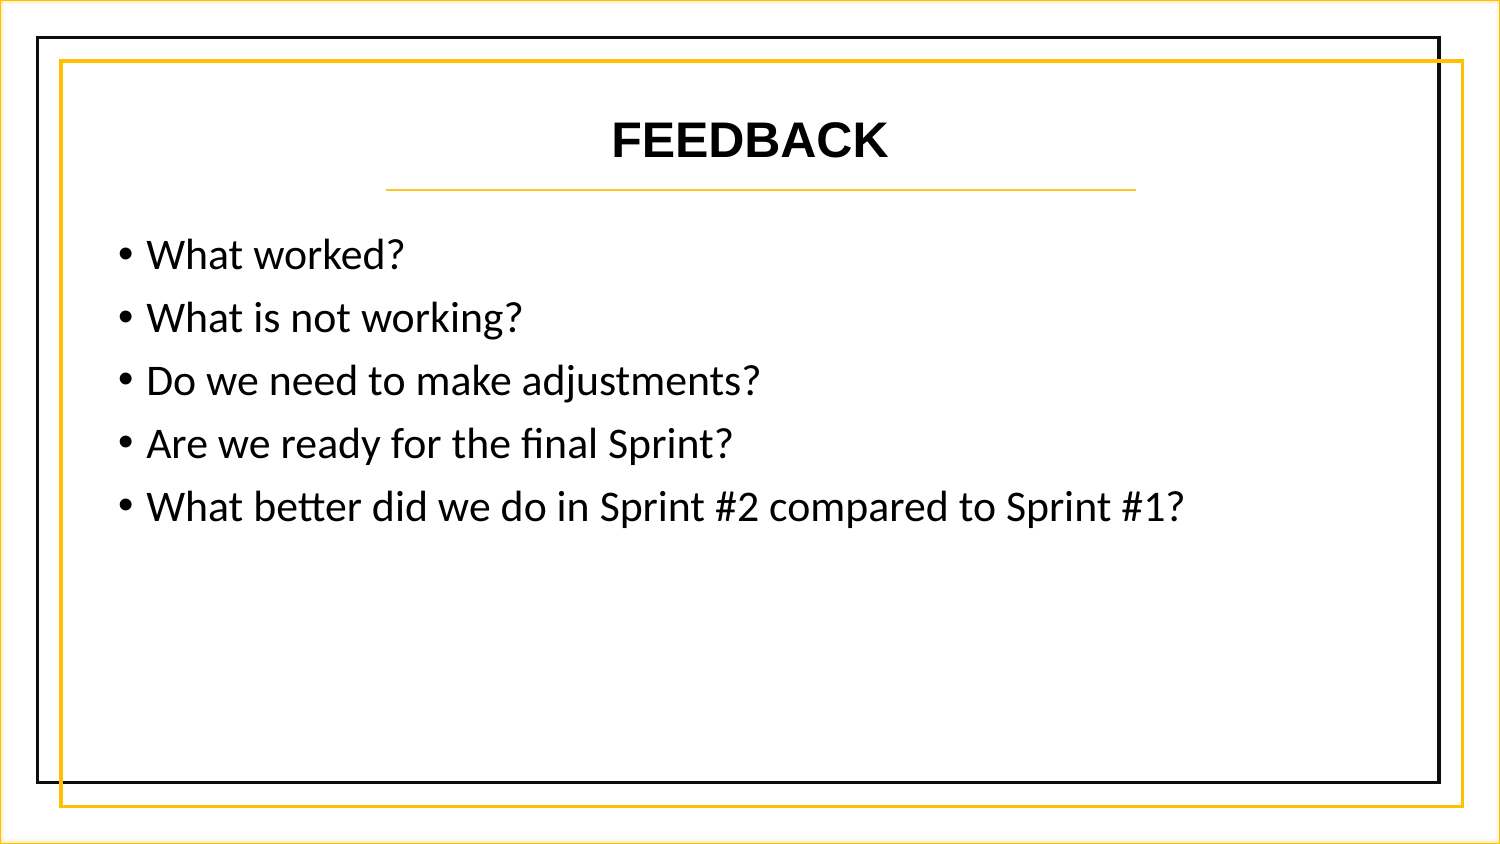

# FEEDBACK
What worked?
What is not working?
Do we need to make adjustments?
Are we ready for the final Sprint?
What better did we do in Sprint #2 compared to Sprint #1?